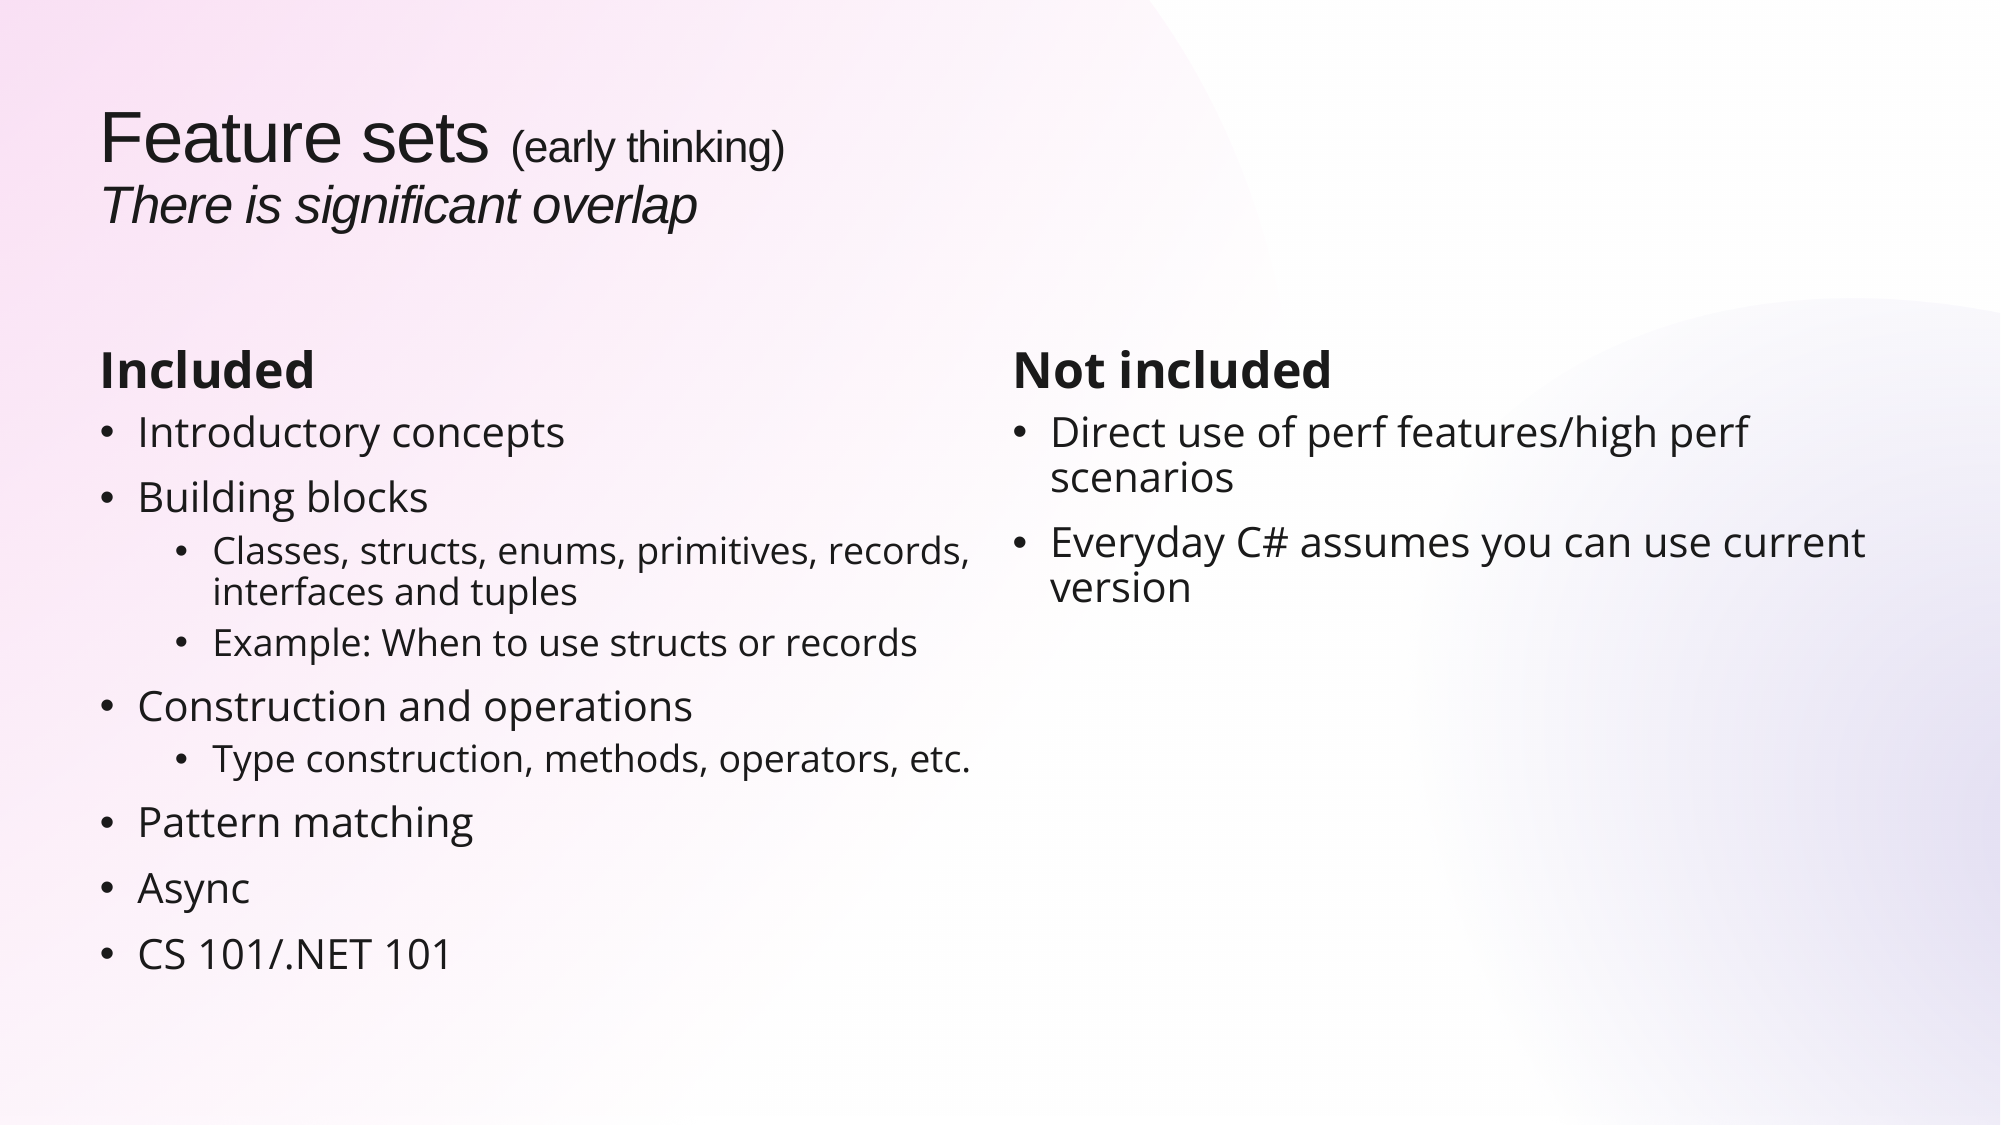

# Feature sets (early thinking) There is significant overlap
Included
Not included
Introductory concepts
Building blocks
Classes, structs, enums, primitives, records, interfaces and tuples
Example: When to use structs or records
Construction and operations
Type construction, methods, operators, etc.
Pattern matching
Async
CS 101/.NET 101
Direct use of perf features/high perf scenarios
Everyday C# assumes you can use current version